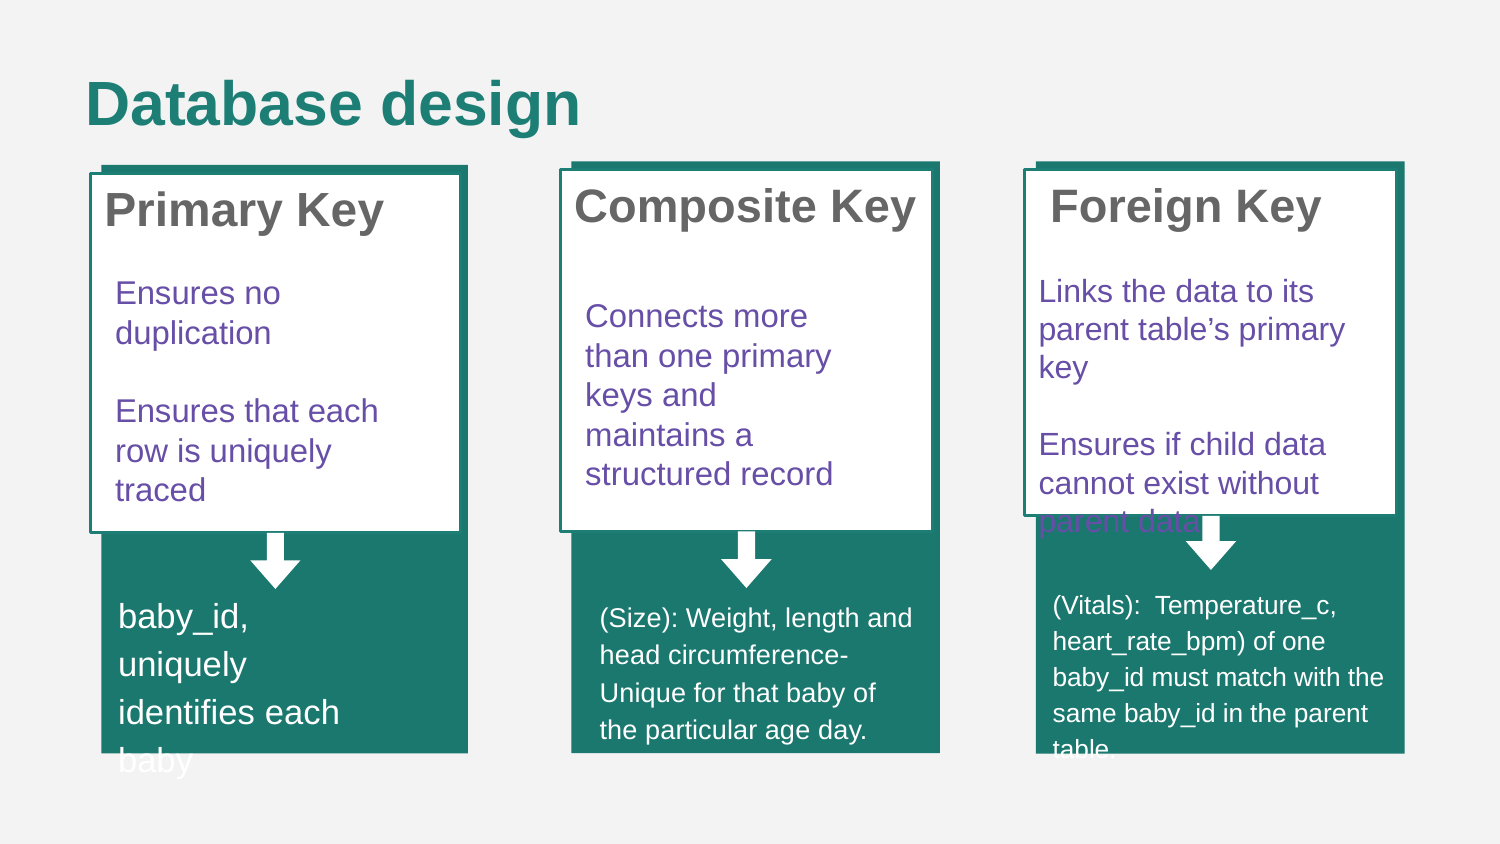

Database design

Foreign Key

Links the data to its parent table’s primary key

Ensures if child data cannot exist without parent data

(Vitals):  Temperature_c, heart_rate_bpm) of one baby_id must match with the same baby_id in the parent table.

Composite Key

Connects more than one primary keys and maintains a structured record

(Size): Weight, length and head circumference- Unique for that baby of the particular age day.

Primary Key

Ensures no duplication

Ensures that each row is uniquely traced

baby_id, uniquely identifies each baby